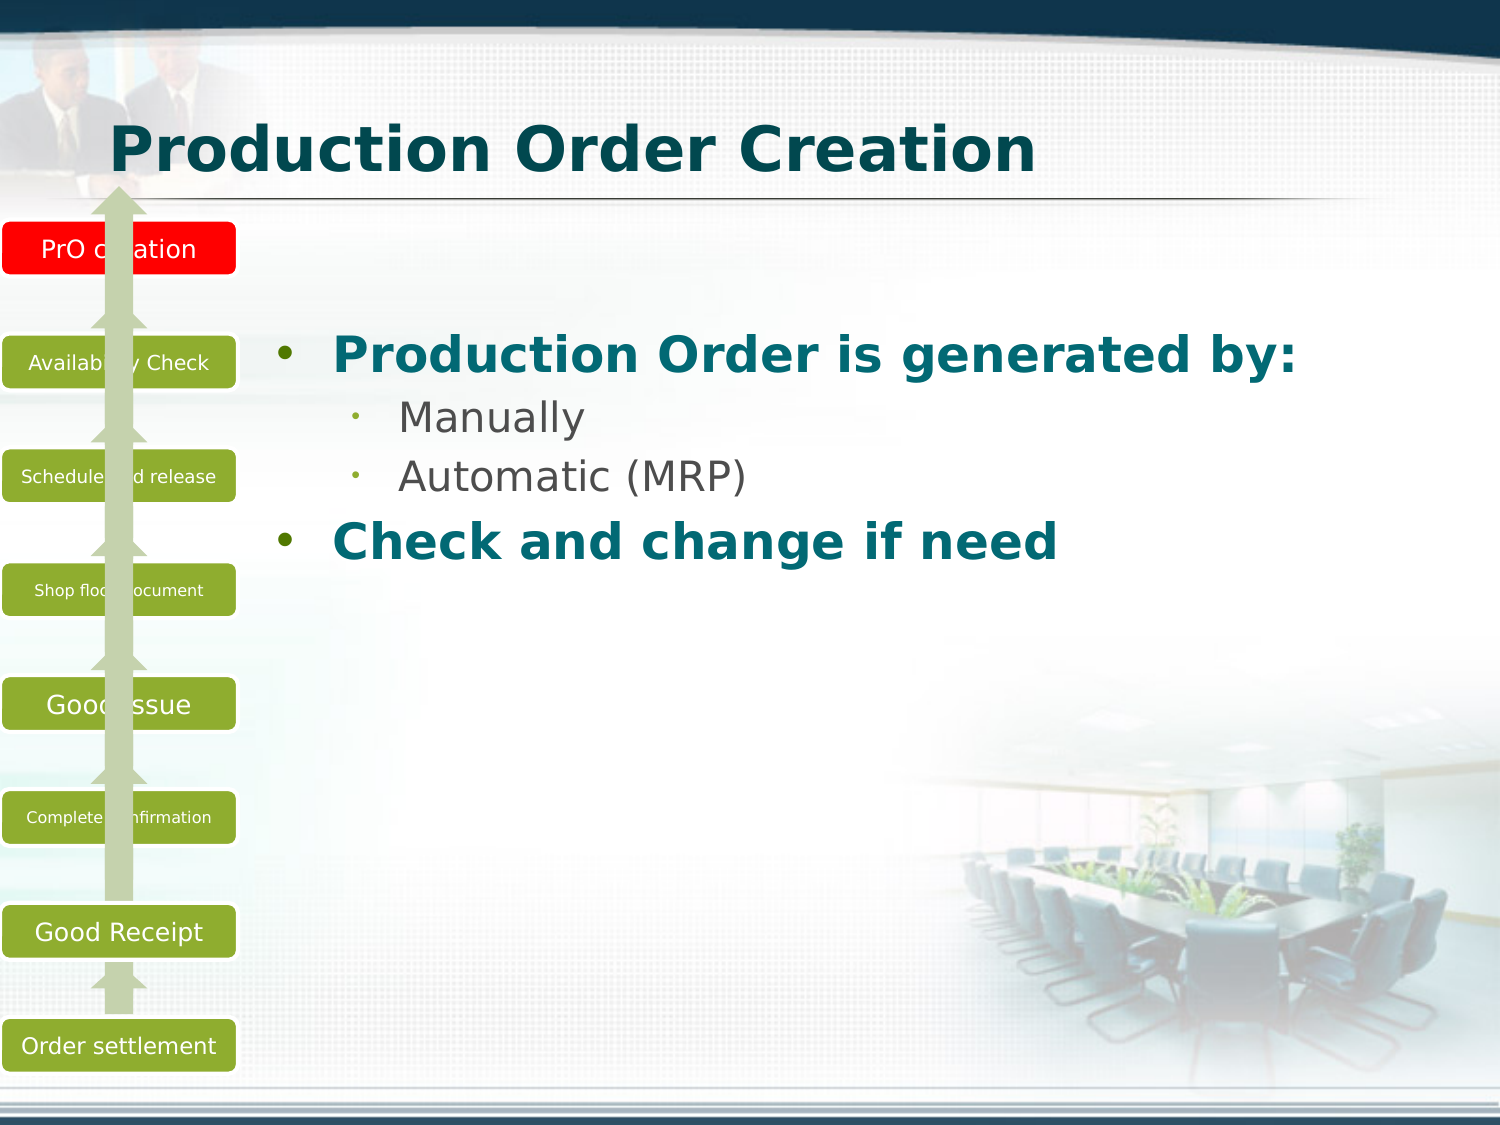

# Production Order Creation
PrO creation
Availability Check
Schedule and release
Shop floor Document
Good Issue
Complete Confirmation
Good Receipt
Order settlement
Production Order is generated by:
Manually
Automatic (MRP)
Check and change if need